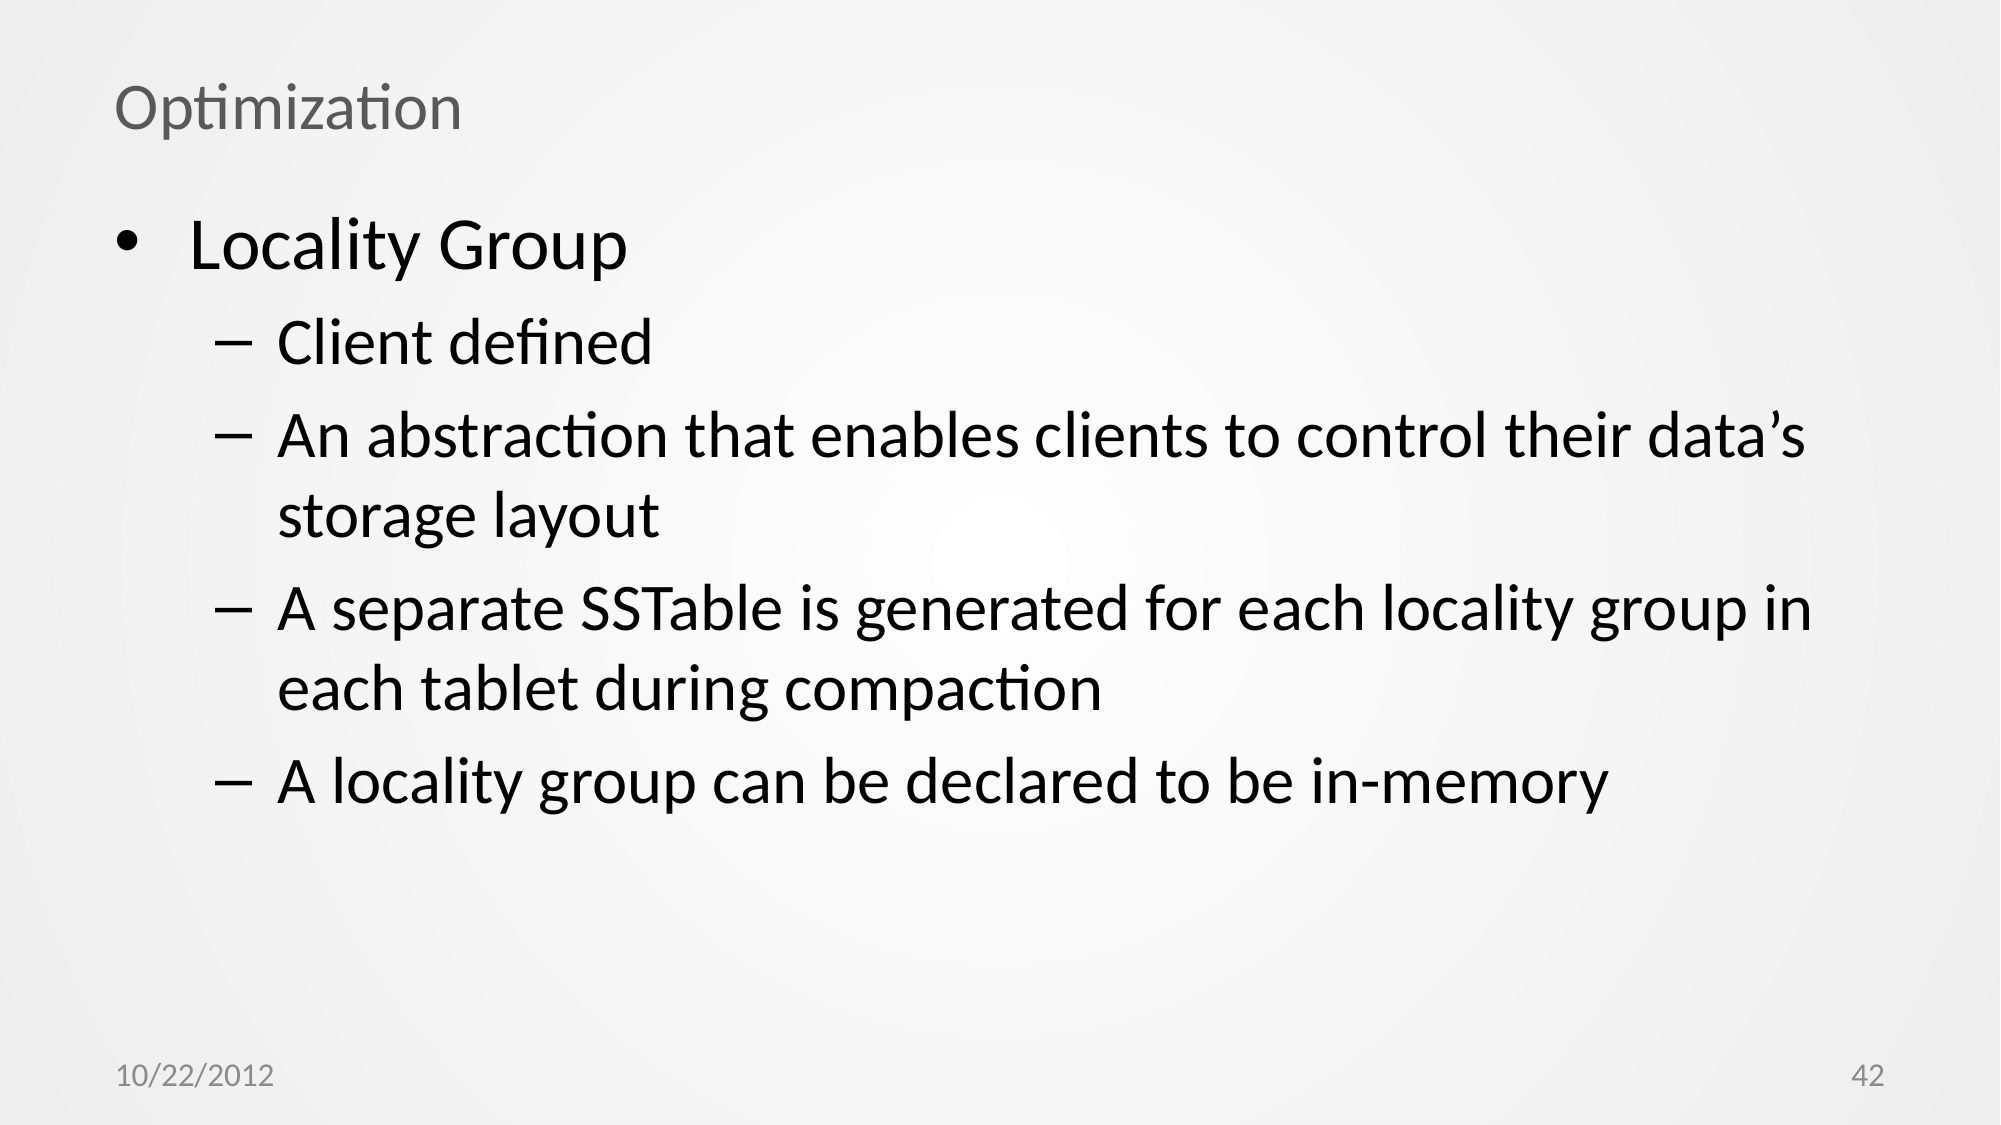

# Optimization
Locality Group
Client defined
An abstraction that enables clients to control their data’s storage layout
A separate SSTable is generated for each locality group in each tablet during compaction
A locality group can be declared to be in-memory
10/22/2012
42